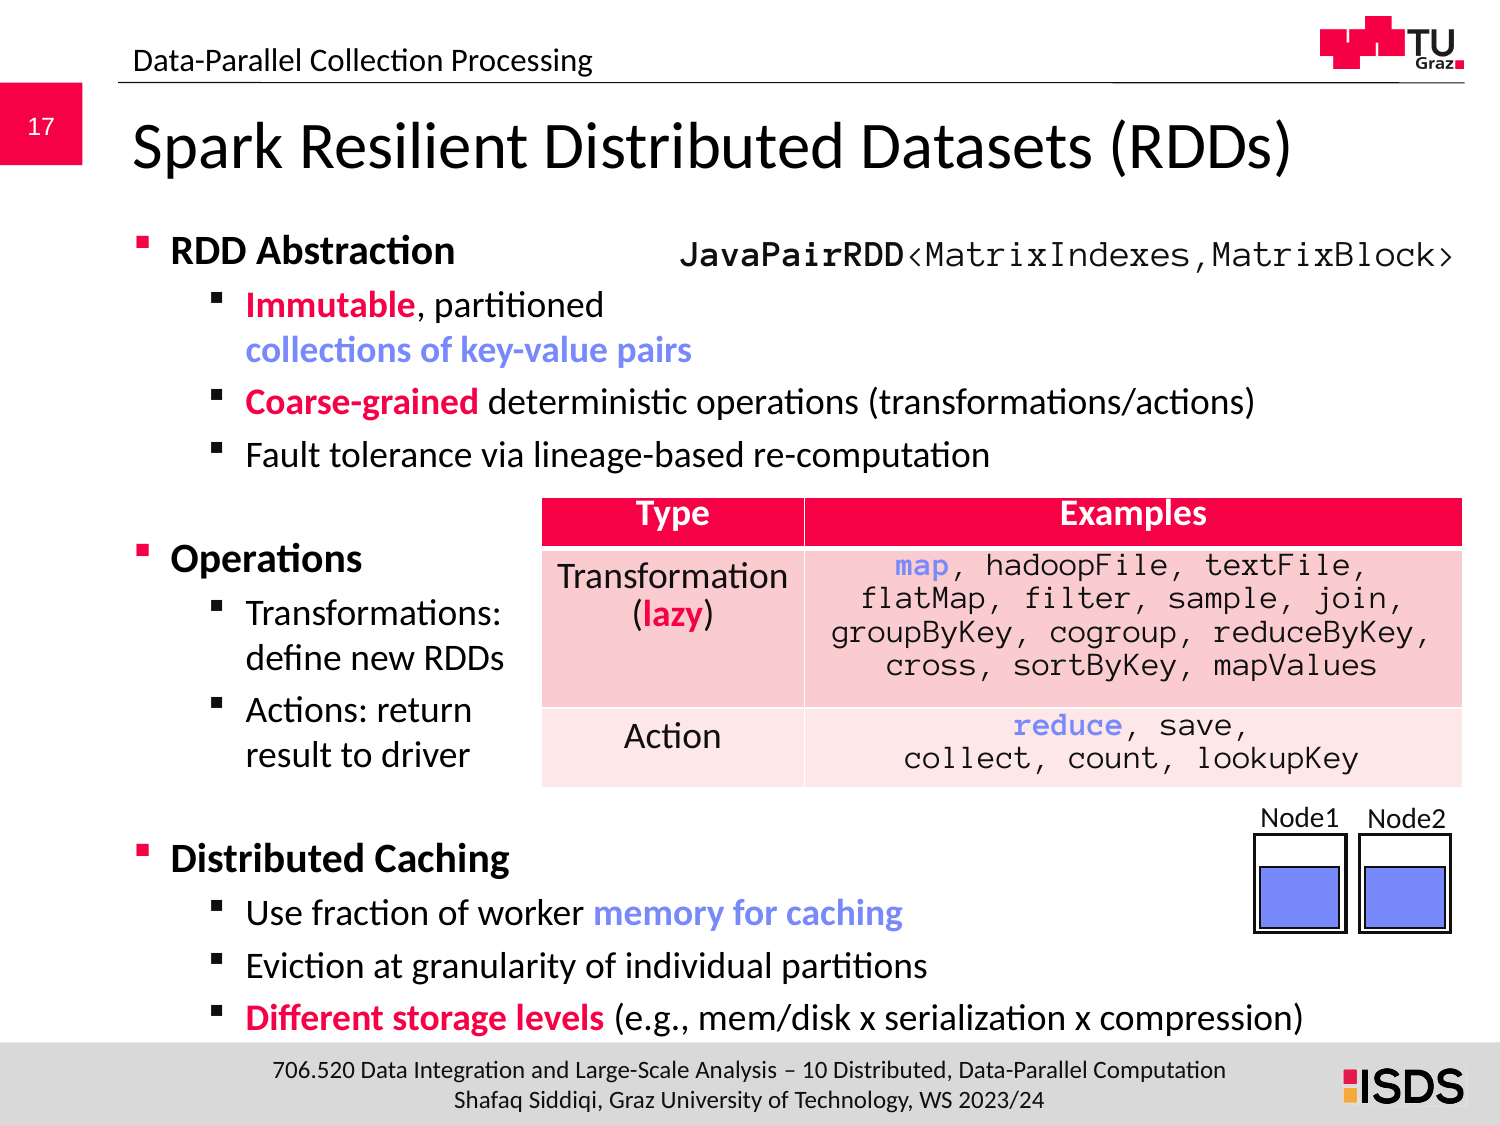

Data-Parallel Collection Processing
# Spark Resilient Distributed Datasets (RDDs)
RDD Abstraction
Immutable, partitioned
collections of key-value pairs
Coarse-grained deterministic operations (transformations/actions)
Fault tolerance via lineage-based re-computation

Operations
Transformations:
define new RDDs
Actions: return
result to driver

Distributed Caching
Use fraction of worker memory for caching
Eviction at granularity of individual partitions
Different storage levels (e.g., mem/disk x serialization x compression)

JavaPairRDD<MatrixIndexes,MatrixBlock>
| Type | Examples |
| --- | --- |
| Transformation (lazy) | map, hadoopFile, textFile, flatMap, filter, sample, join, groupByKey, cogroup, reduceByKey, cross, sortByKey, mapValues |
| Action | reduce, save, collect, count, lookupKey |
Node1
Node2